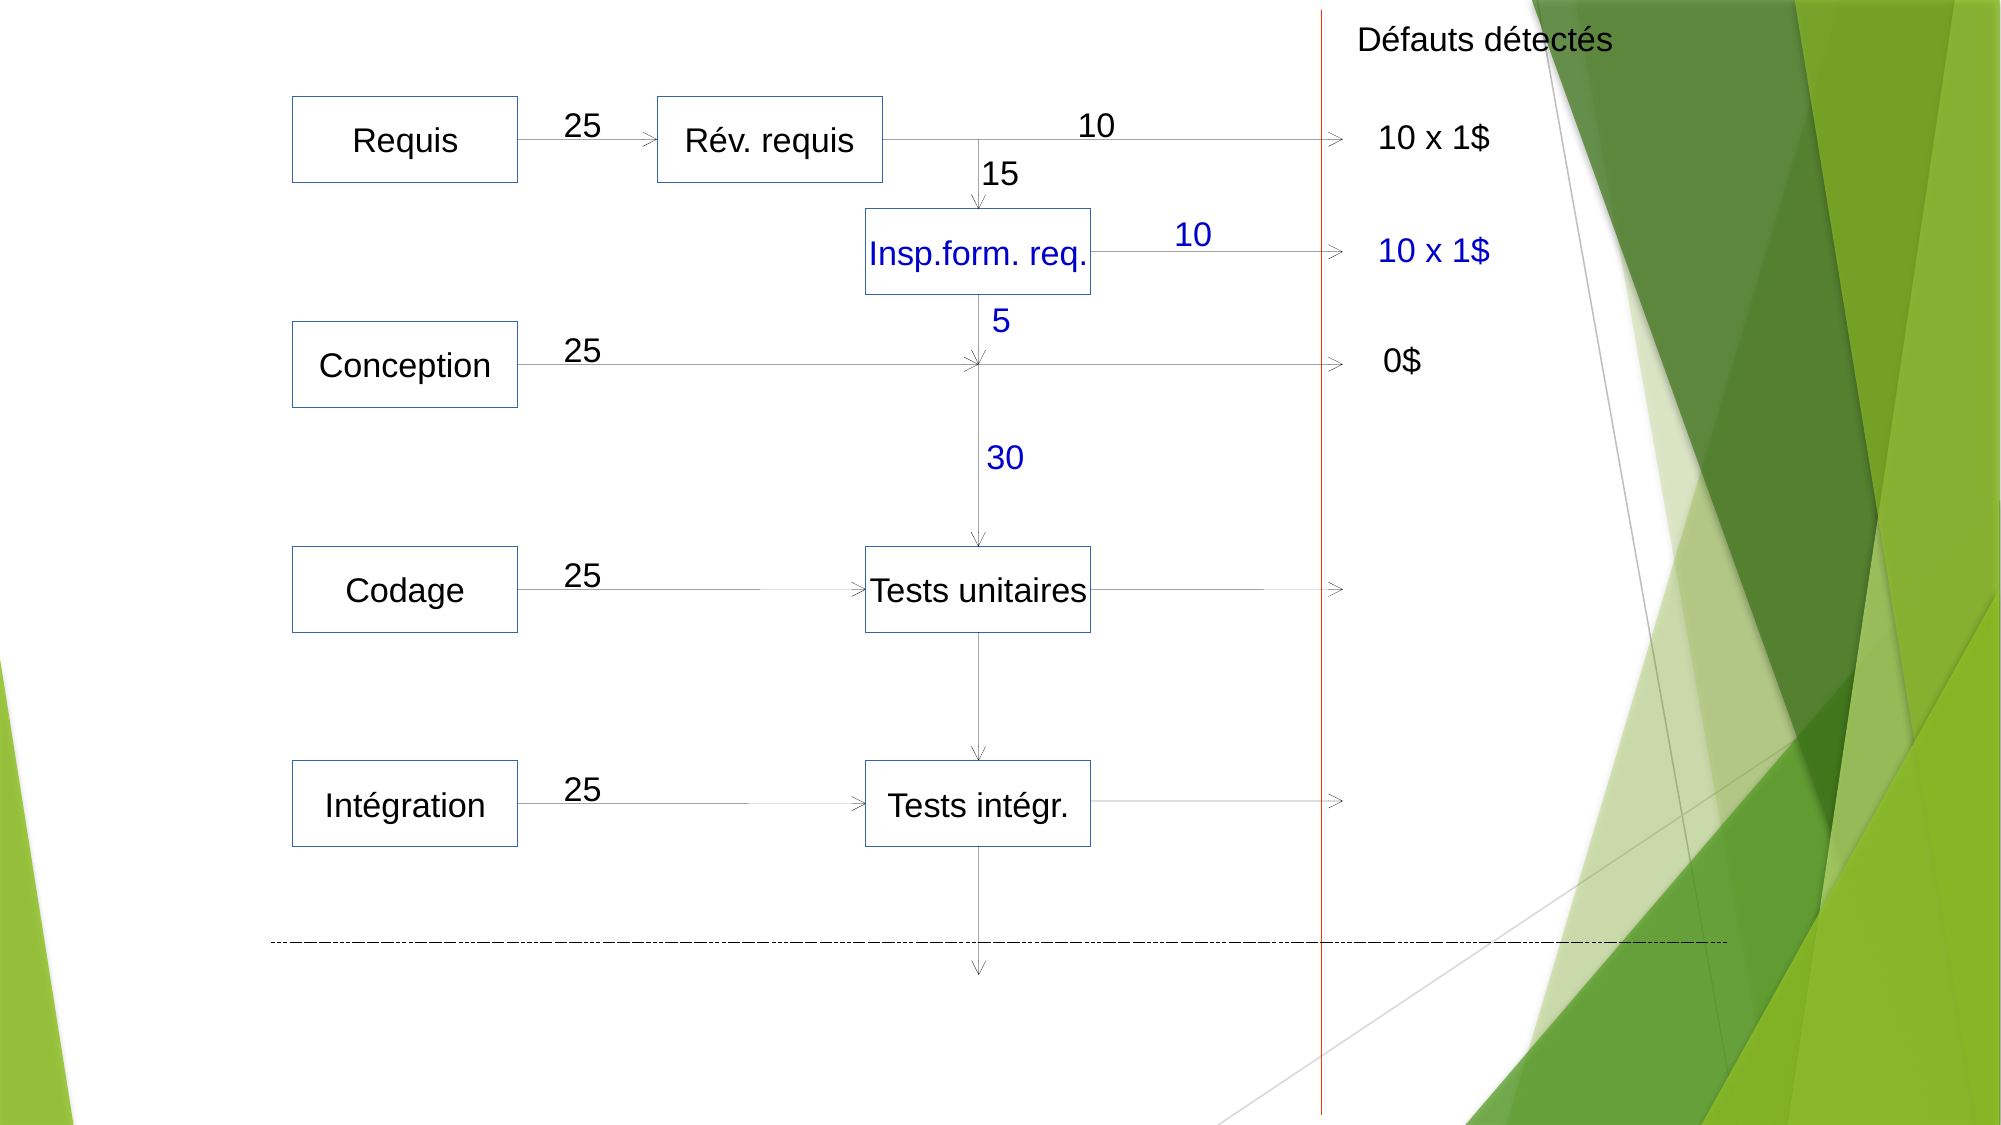

Défauts détectés
Requis
25
Rév. requis
10
10 x 1$

15
10
Insp.form. req.
10 x 1$

5

Conception
25
0$

30
Codage
25
Tests unitaires

Intégration
25
Tests intégr.